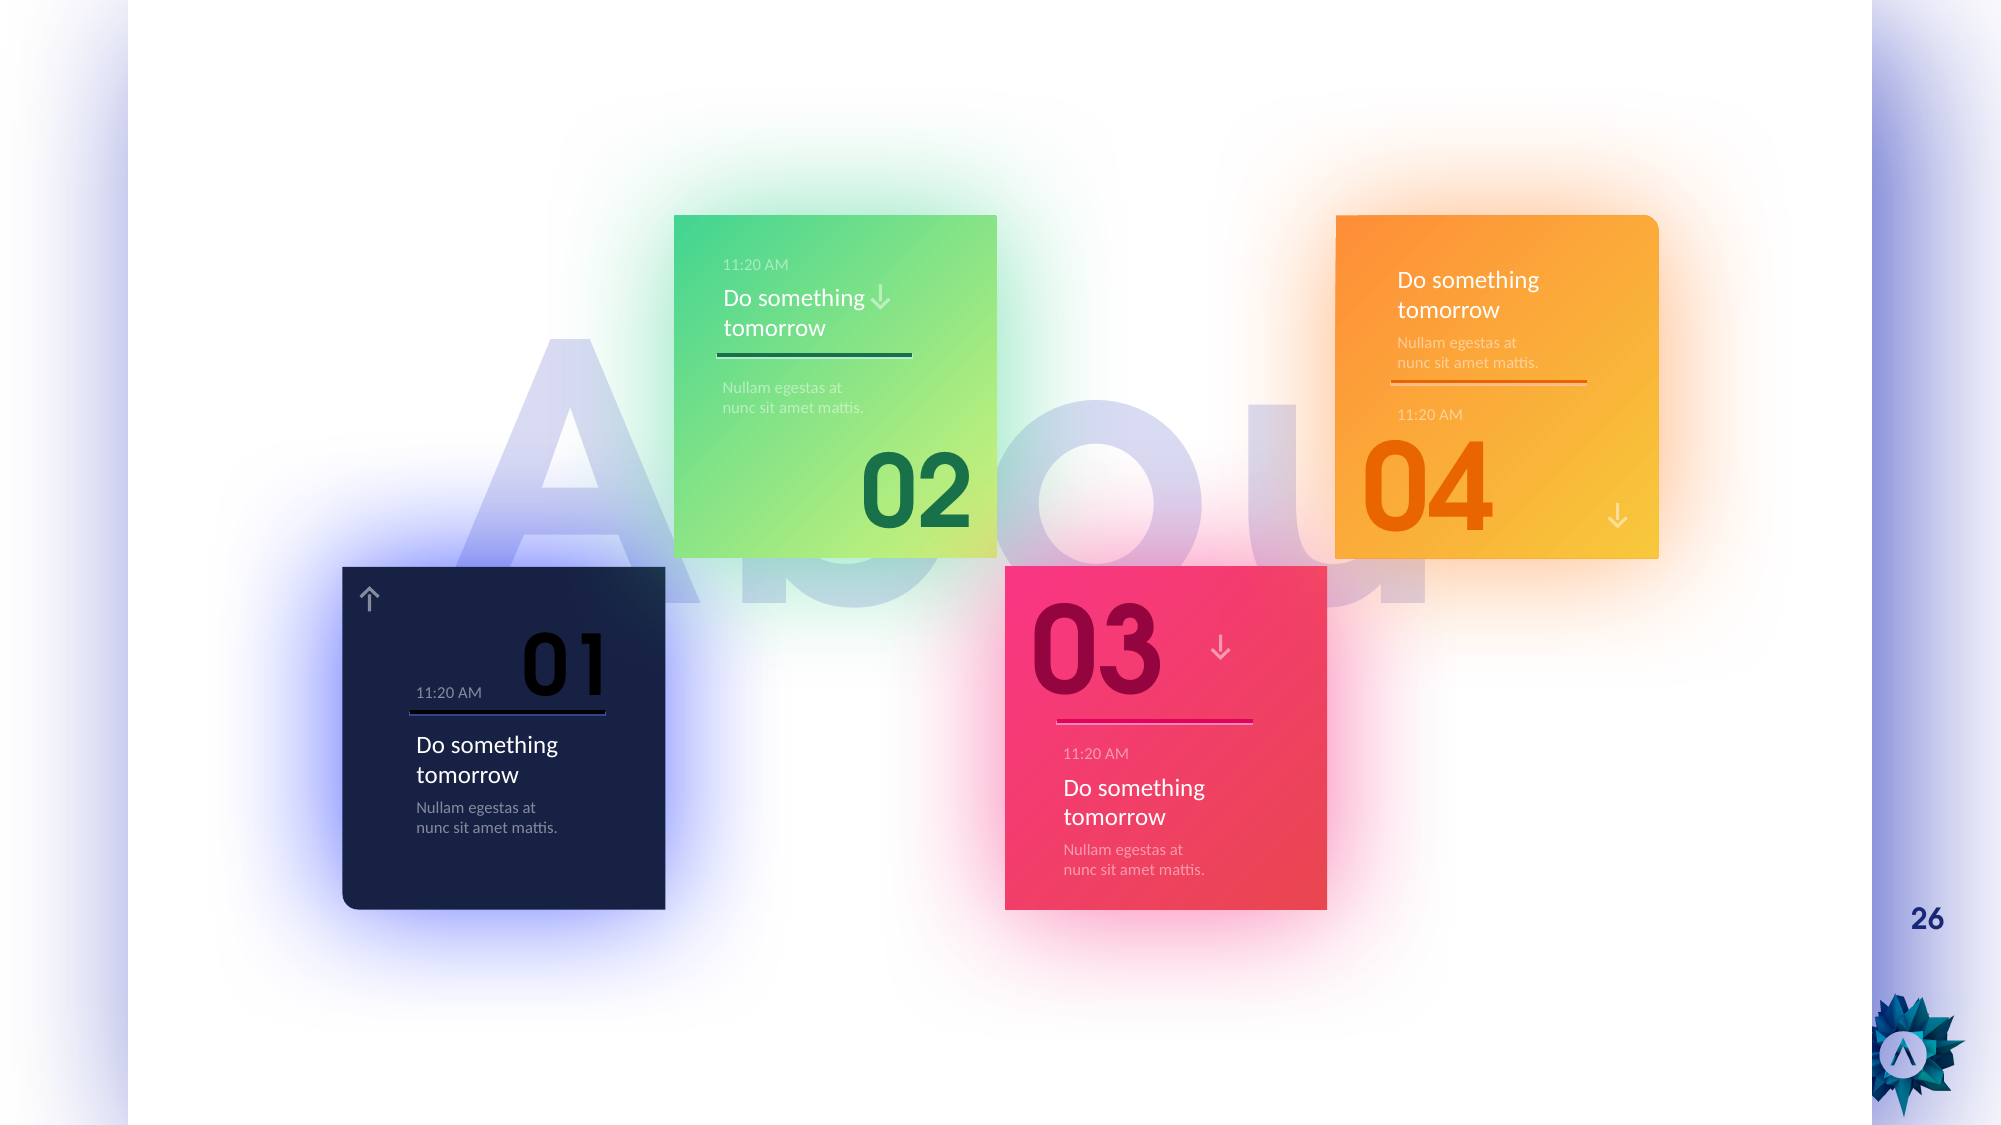

About
11:20 AM
Do something
tomorrow
Do something
tomorrow

Nullam egestas at nunc sit amet mattis.
Nullam egestas at nunc sit amet mattis.
11:20 AM
04
02

03

01

11:20 AM
Do something
tomorrow
11:20 AM
Do something
tomorrow
Nullam egestas at nunc sit amet mattis.
Nullam egestas at nunc sit amet mattis.
Image Link is here
Ctrl+Click to follow link
Image Link is here
Ctrl+Click to follow link
Image Link is here
Ctrl+Click to follow link
Image Link is here
Ctrl+Click to follow link